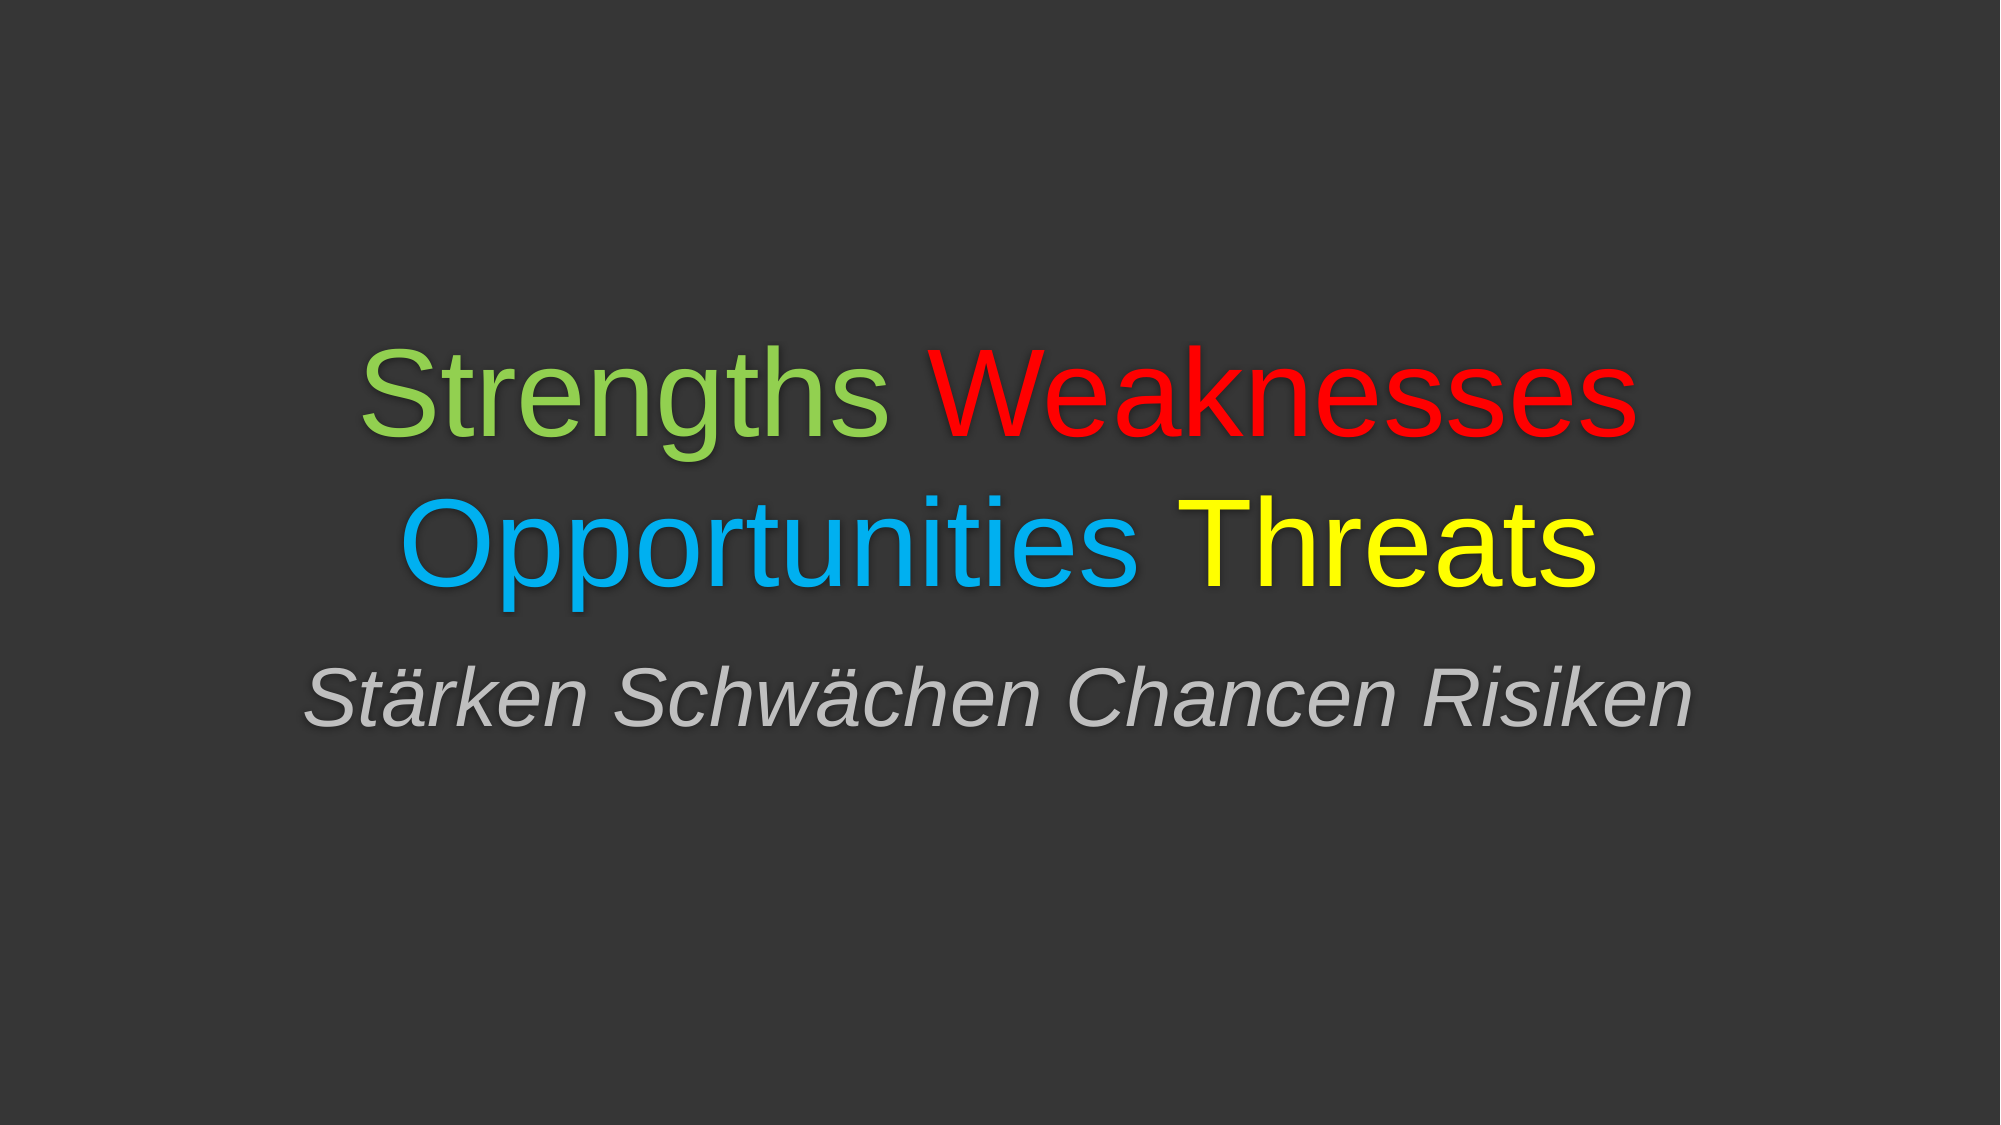

# Strengths Weaknesses Opportunities Threats
Stärken Schwächen Chancen Risiken